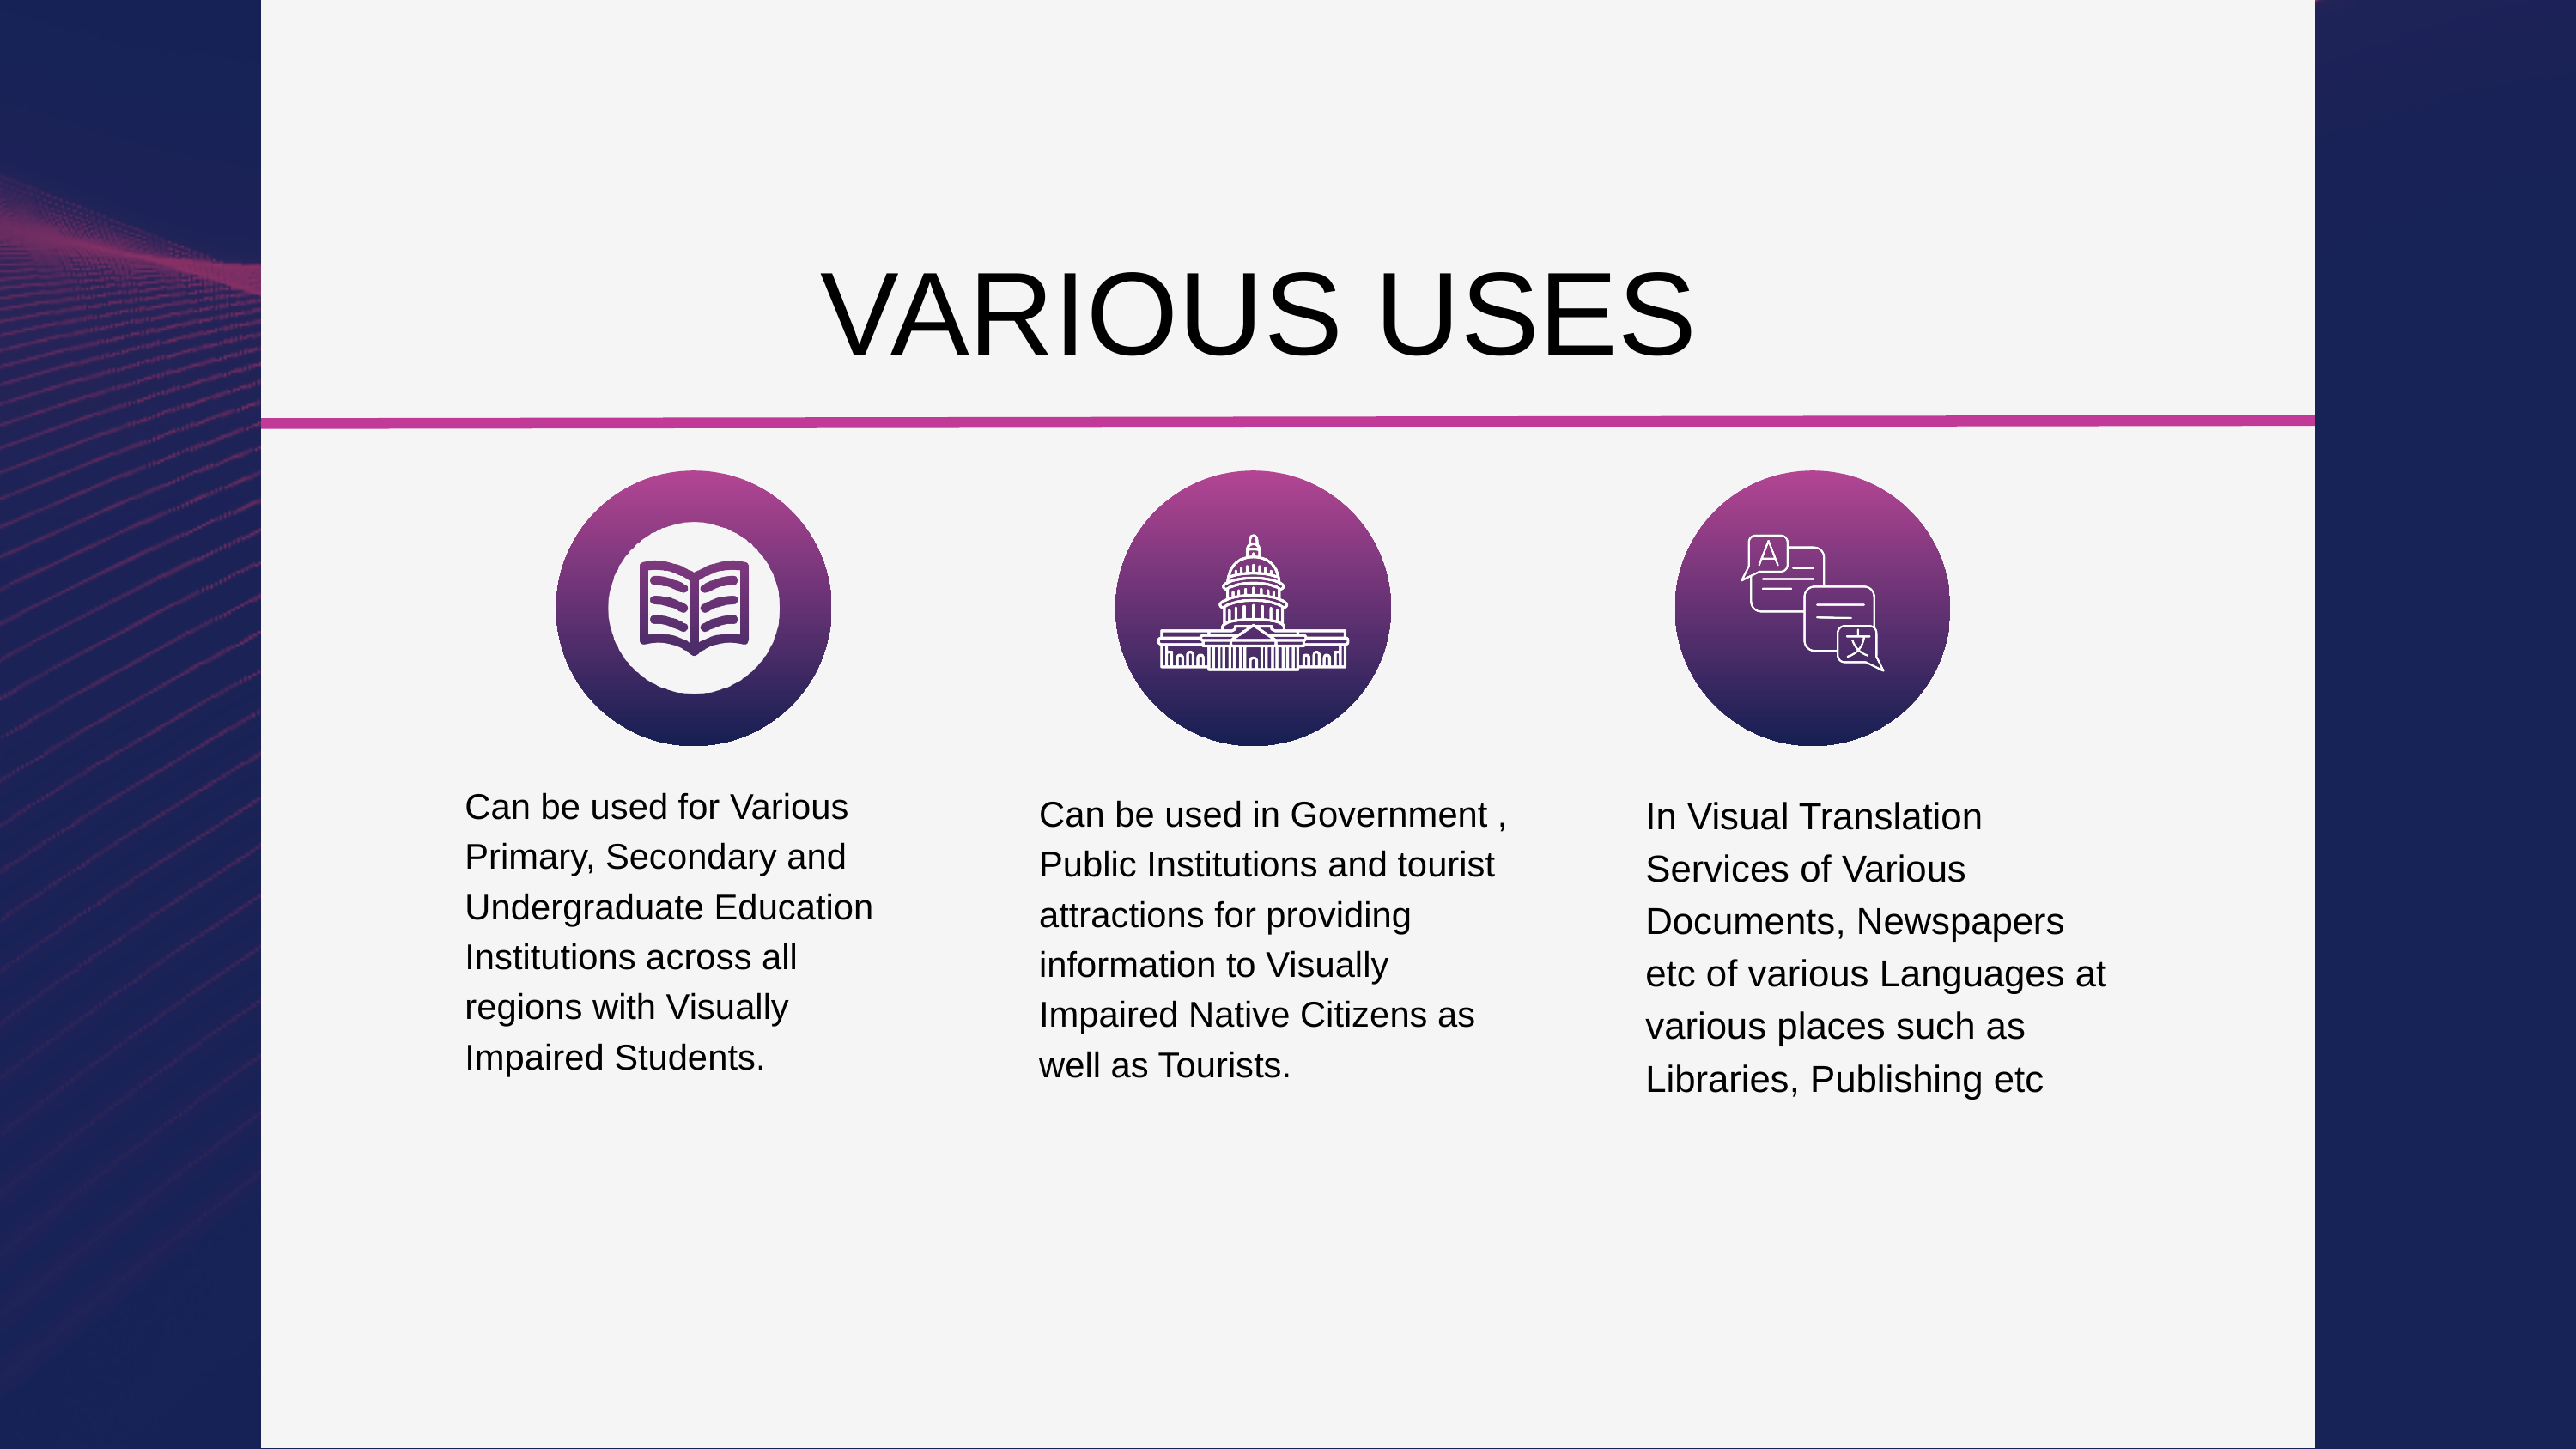

VARIOUS USES

Can be used for Various Primary, Secondary and Undergraduate Education Institutions across all regions with Visually Impaired Students.
Can be used in Government , Public Institutions and tourist attractions for providing information to Visually Impaired Native Citizens as well as Tourists.
In Visual Translation Services of Various Documents, Newspapers etc of various Languages at various places such as Libraries, Publishing etc